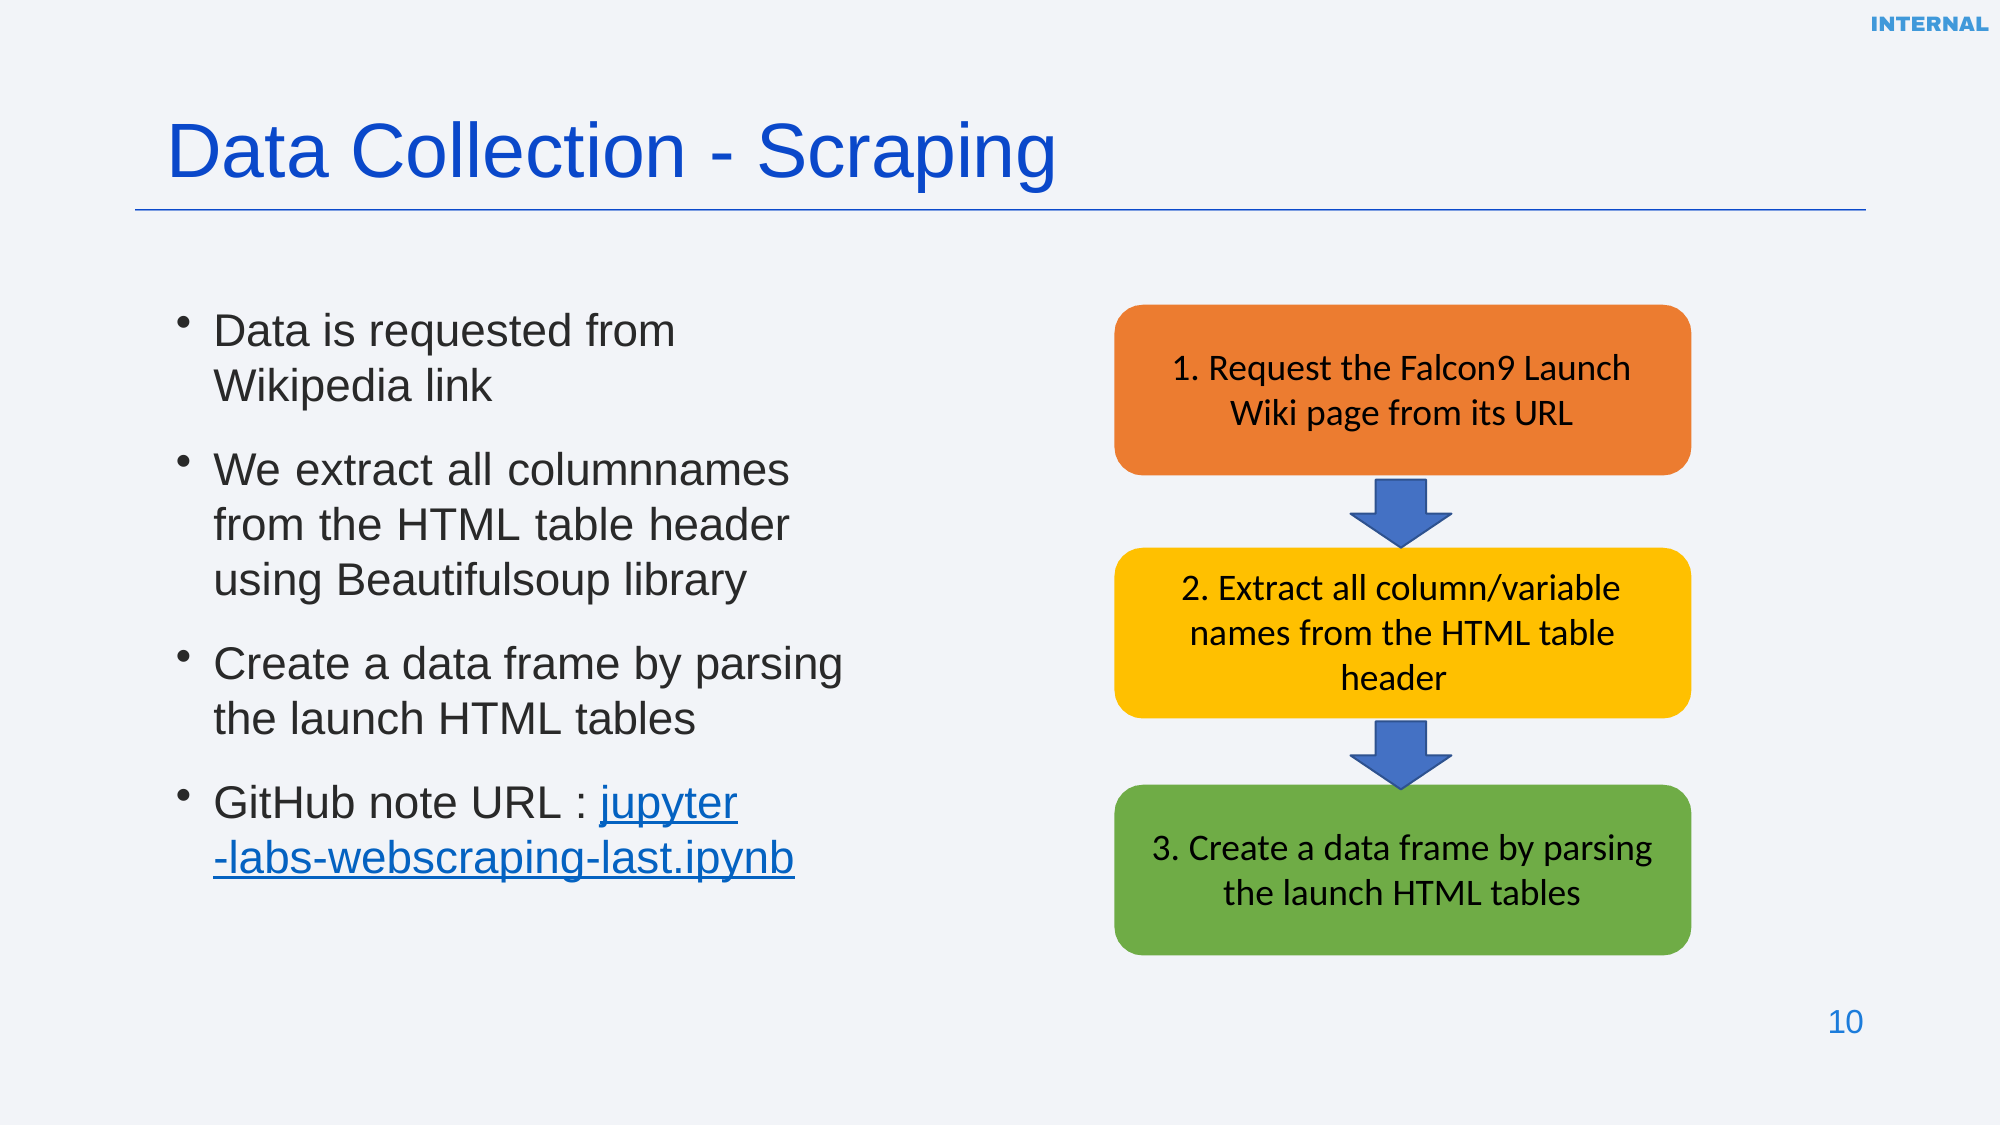

# Data Collection - Scraping
Data is requested from Wikipedia link
We extract all columnnames from the HTML table header using Beautifulsoup library
Create a data frame by parsing the launch HTML tables
GitHub note URL : jupyter-labs-webscraping-last.ipynb

1. Request the Falcon9 Launch Wiki page from its URL

2. Extract all column/variable names from the HTML table
header

3. Create a data frame by parsing the launch HTML tables
10